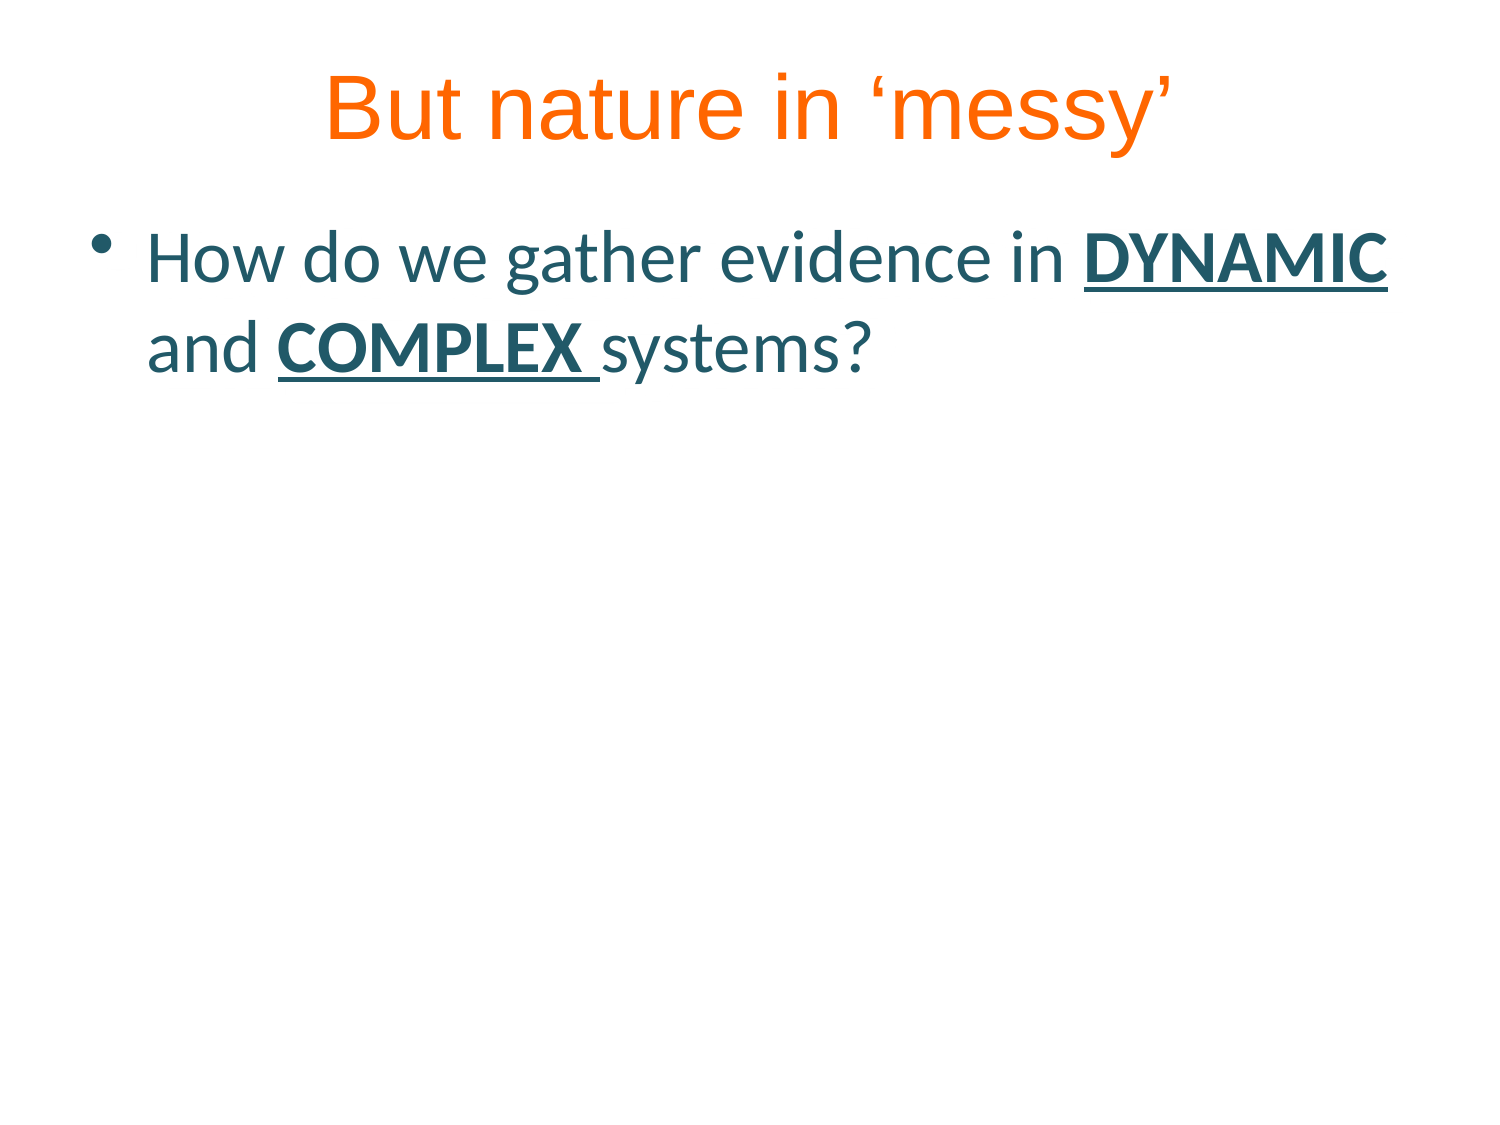

But nature in ‘messy’
How do we gather evidence in DYNAMIC and COMPLEX systems?